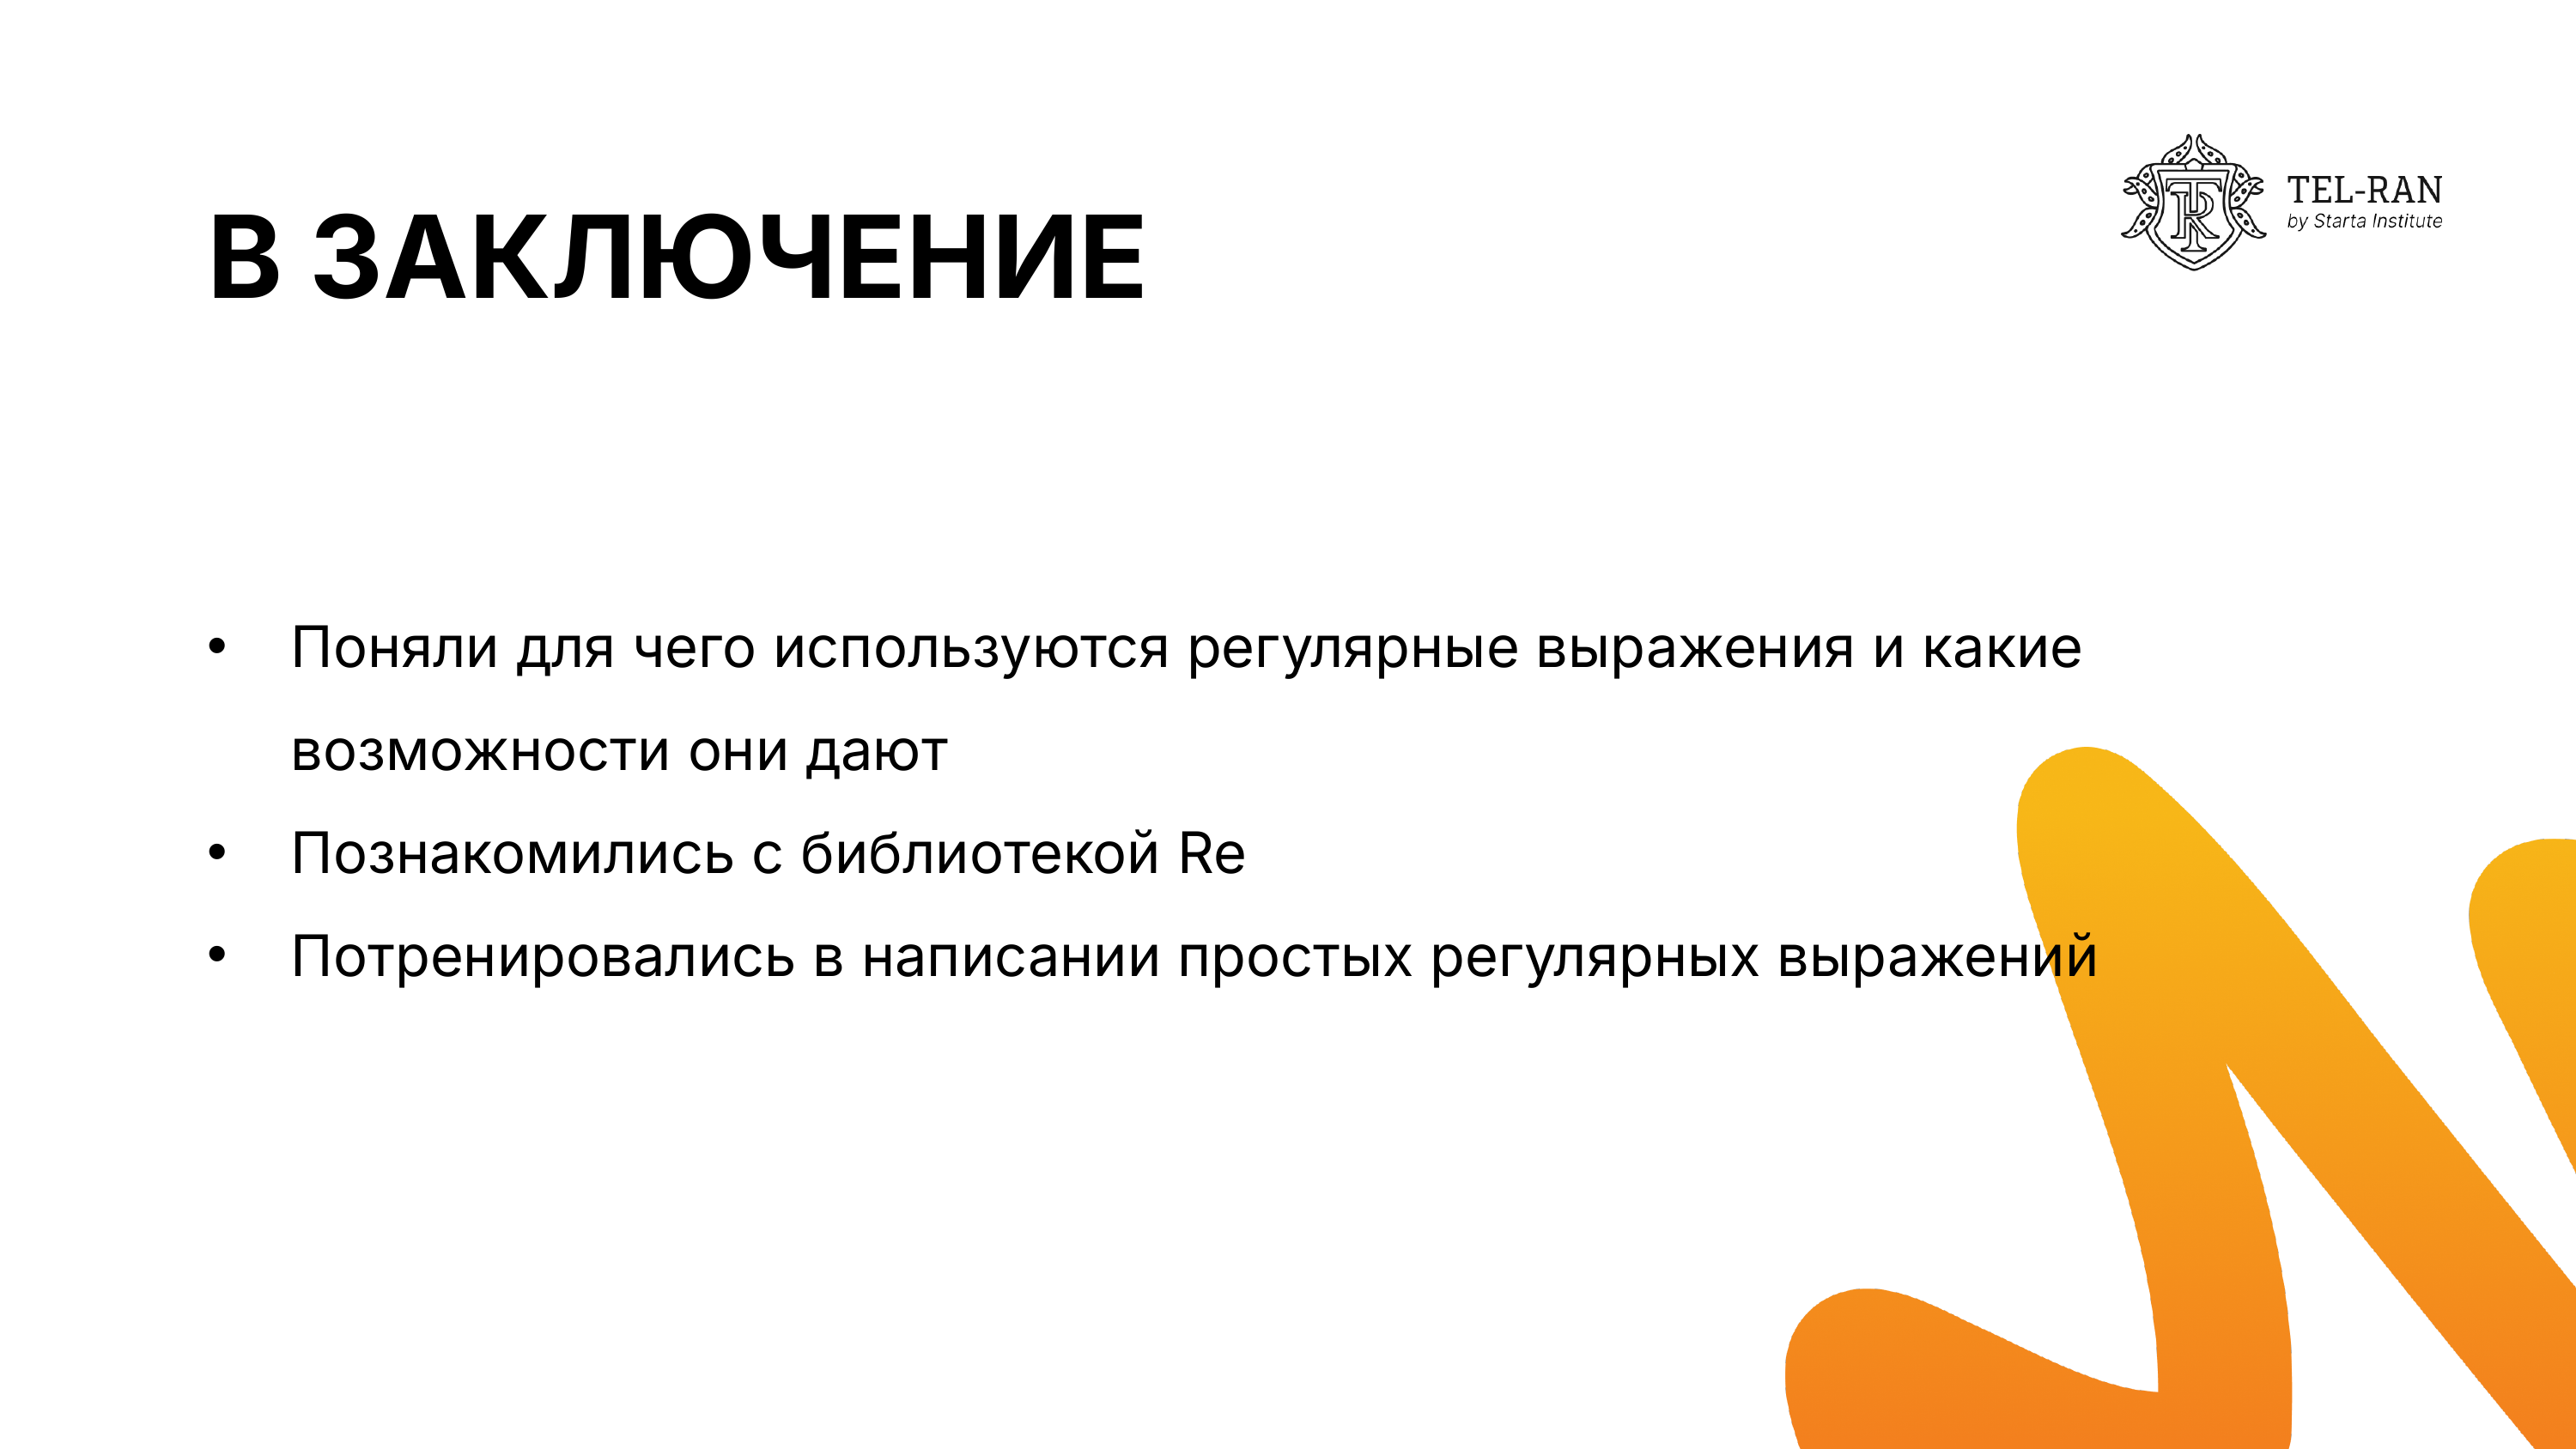

В ЗАКЛЮЧЕНИЕ
Поняли для чего используются регулярные выражения и какие возможности они дают
Познакомились с библиотекой Re
Потренировались в написании простых регулярных выражений